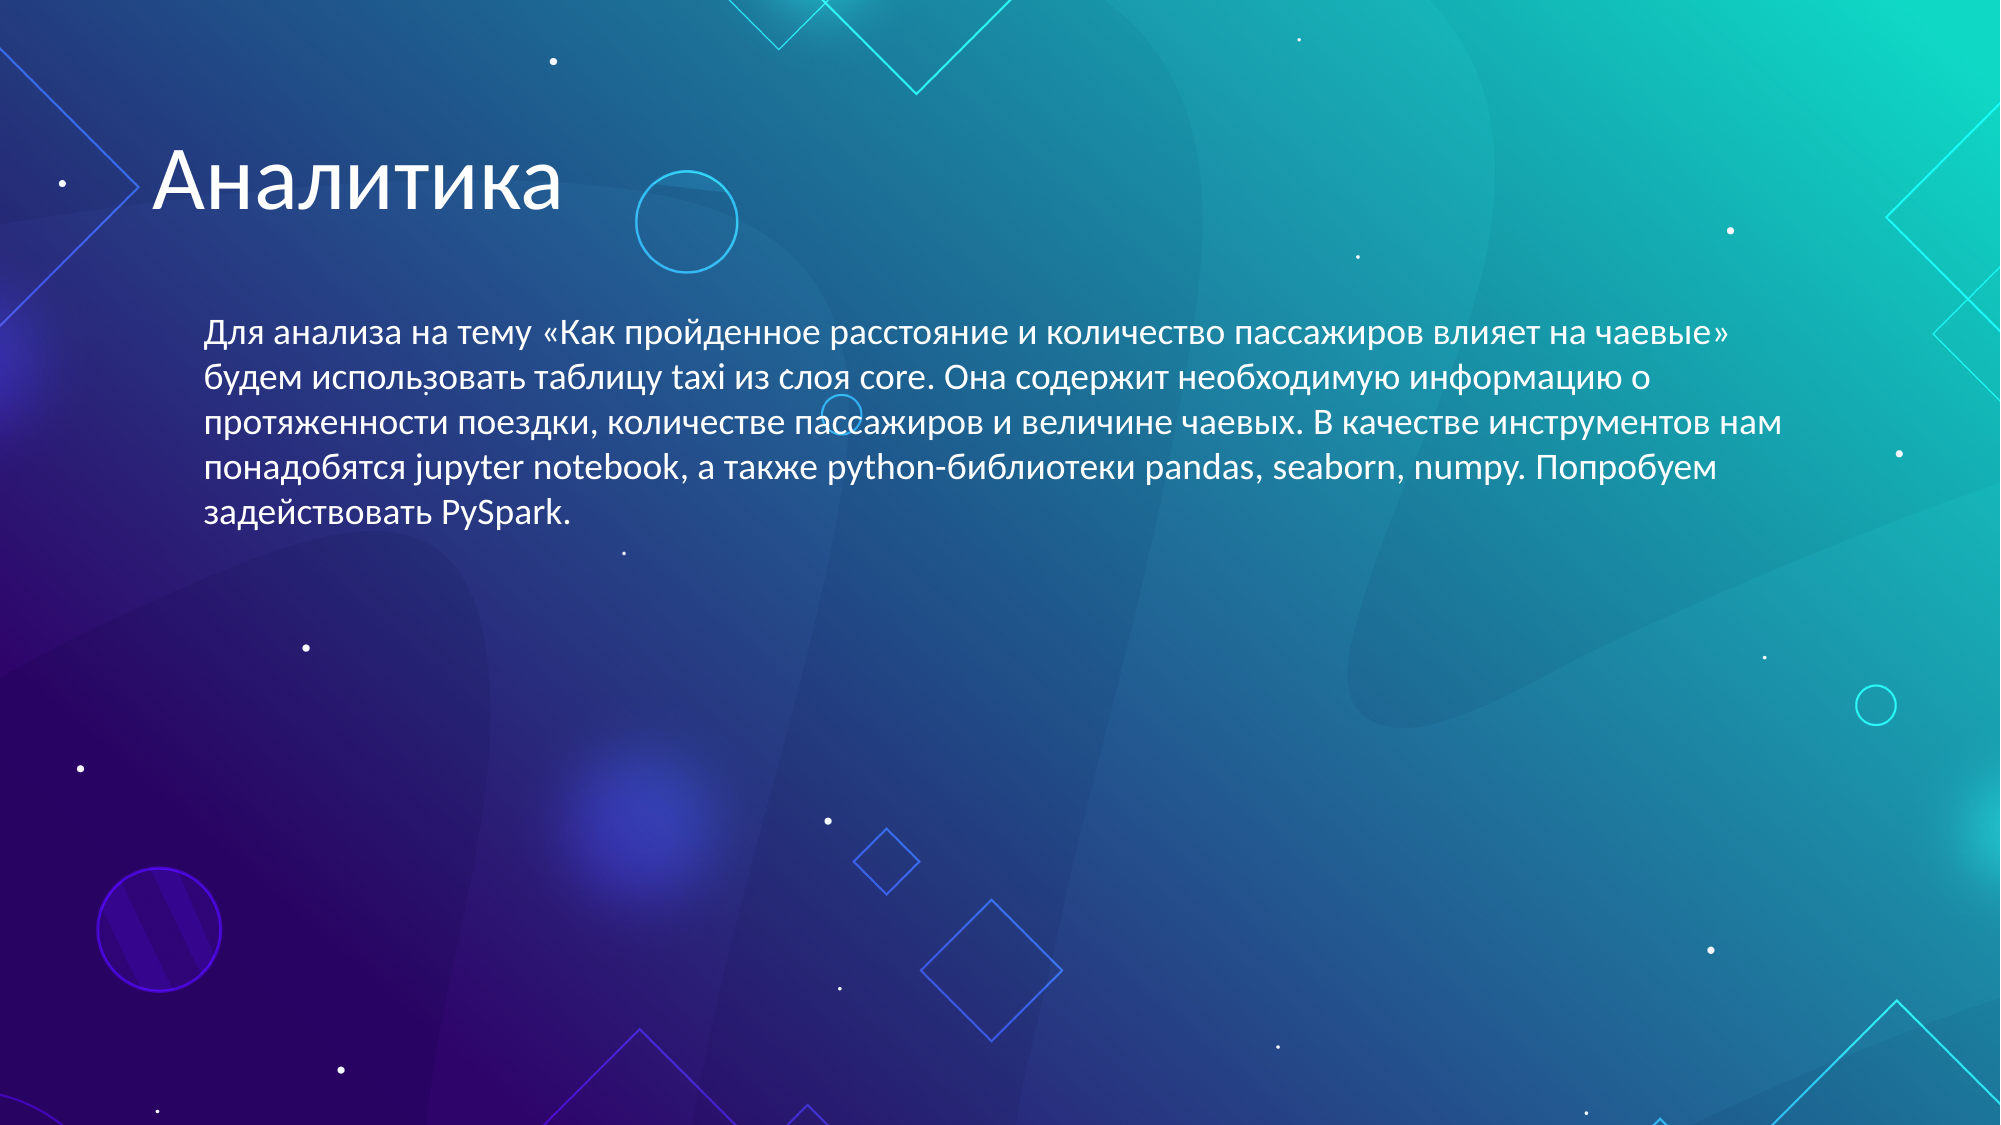

# Аналитика
Для анализа на тему «Как пройденное расстояние и количество пассажиров влияет на чаевые» будем использовать таблицу taxi из слоя core. Она содержит необходимую информацию о протяженности поездки, количестве пассажиров и величине чаевых. В качестве инструментов нам понадобятся jupyter notebook, а также python-библиотеки pandas, seaborn, numpy. Попробуем задействовать PySpark.